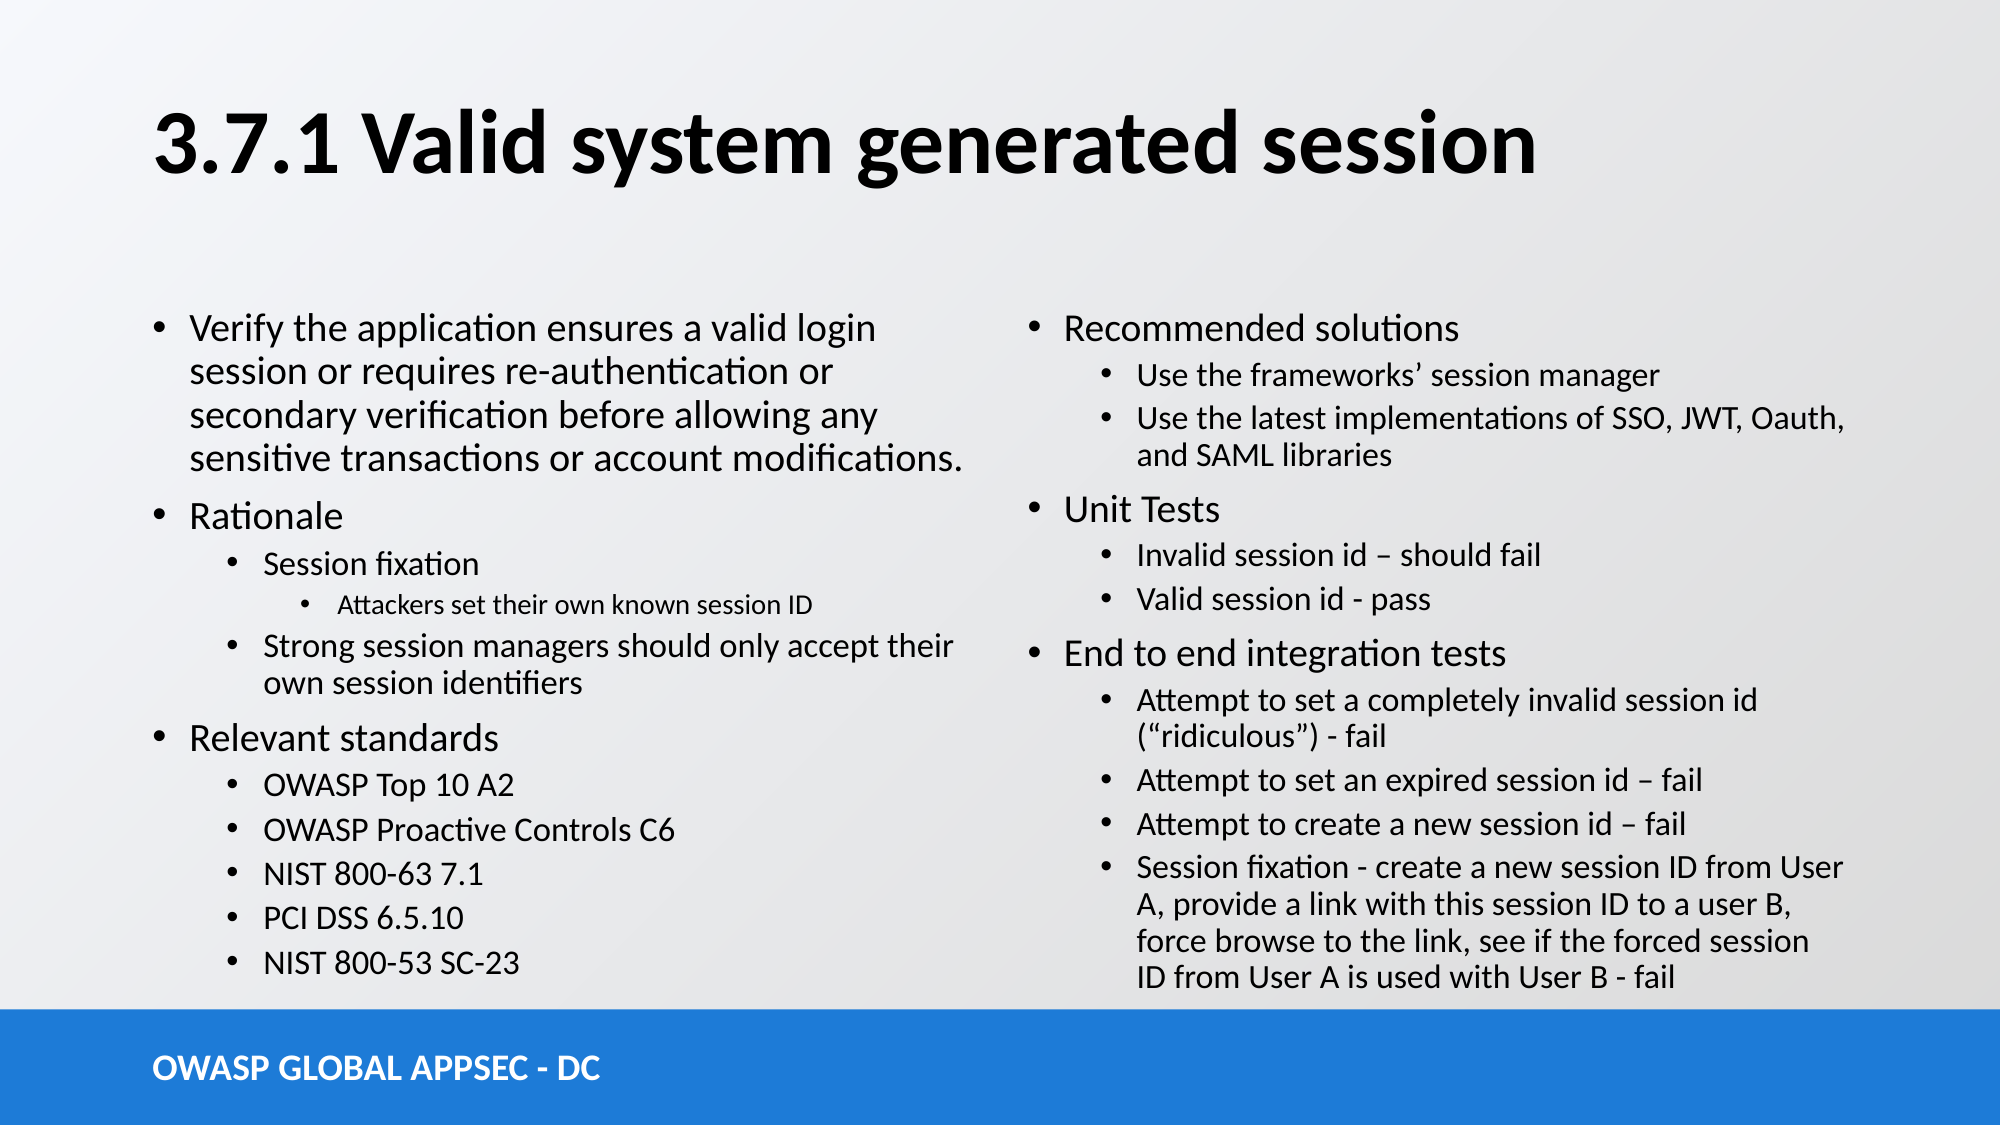

# 3.7.1 Valid system generated session
Verify the application ensures a valid login session or requires re-authentication or secondary verification before allowing any sensitive transactions or account modifications.
Rationale
Session fixation
Attackers set their own known session ID
Strong session managers should only accept their own session identifiers
Relevant standards
OWASP Top 10 A2
OWASP Proactive Controls C6
NIST 800-63 7.1
PCI DSS 6.5.10
NIST 800-53 SC-23

Recommended solutions
Use the frameworks’ session manager
Use the latest implementations of SSO, JWT, Oauth, and SAML libraries
Unit Tests
Invalid session id – should fail
Valid session id - pass
End to end integration tests
Attempt to set a completely invalid session id (“ridiculous”) - fail
Attempt to set an expired session id – fail
Attempt to create a new session id – fail
Session fixation - create a new session ID from User A, provide a link with this session ID to a user B, force browse to the link, see if the forced session ID from User A is used with User B - fail